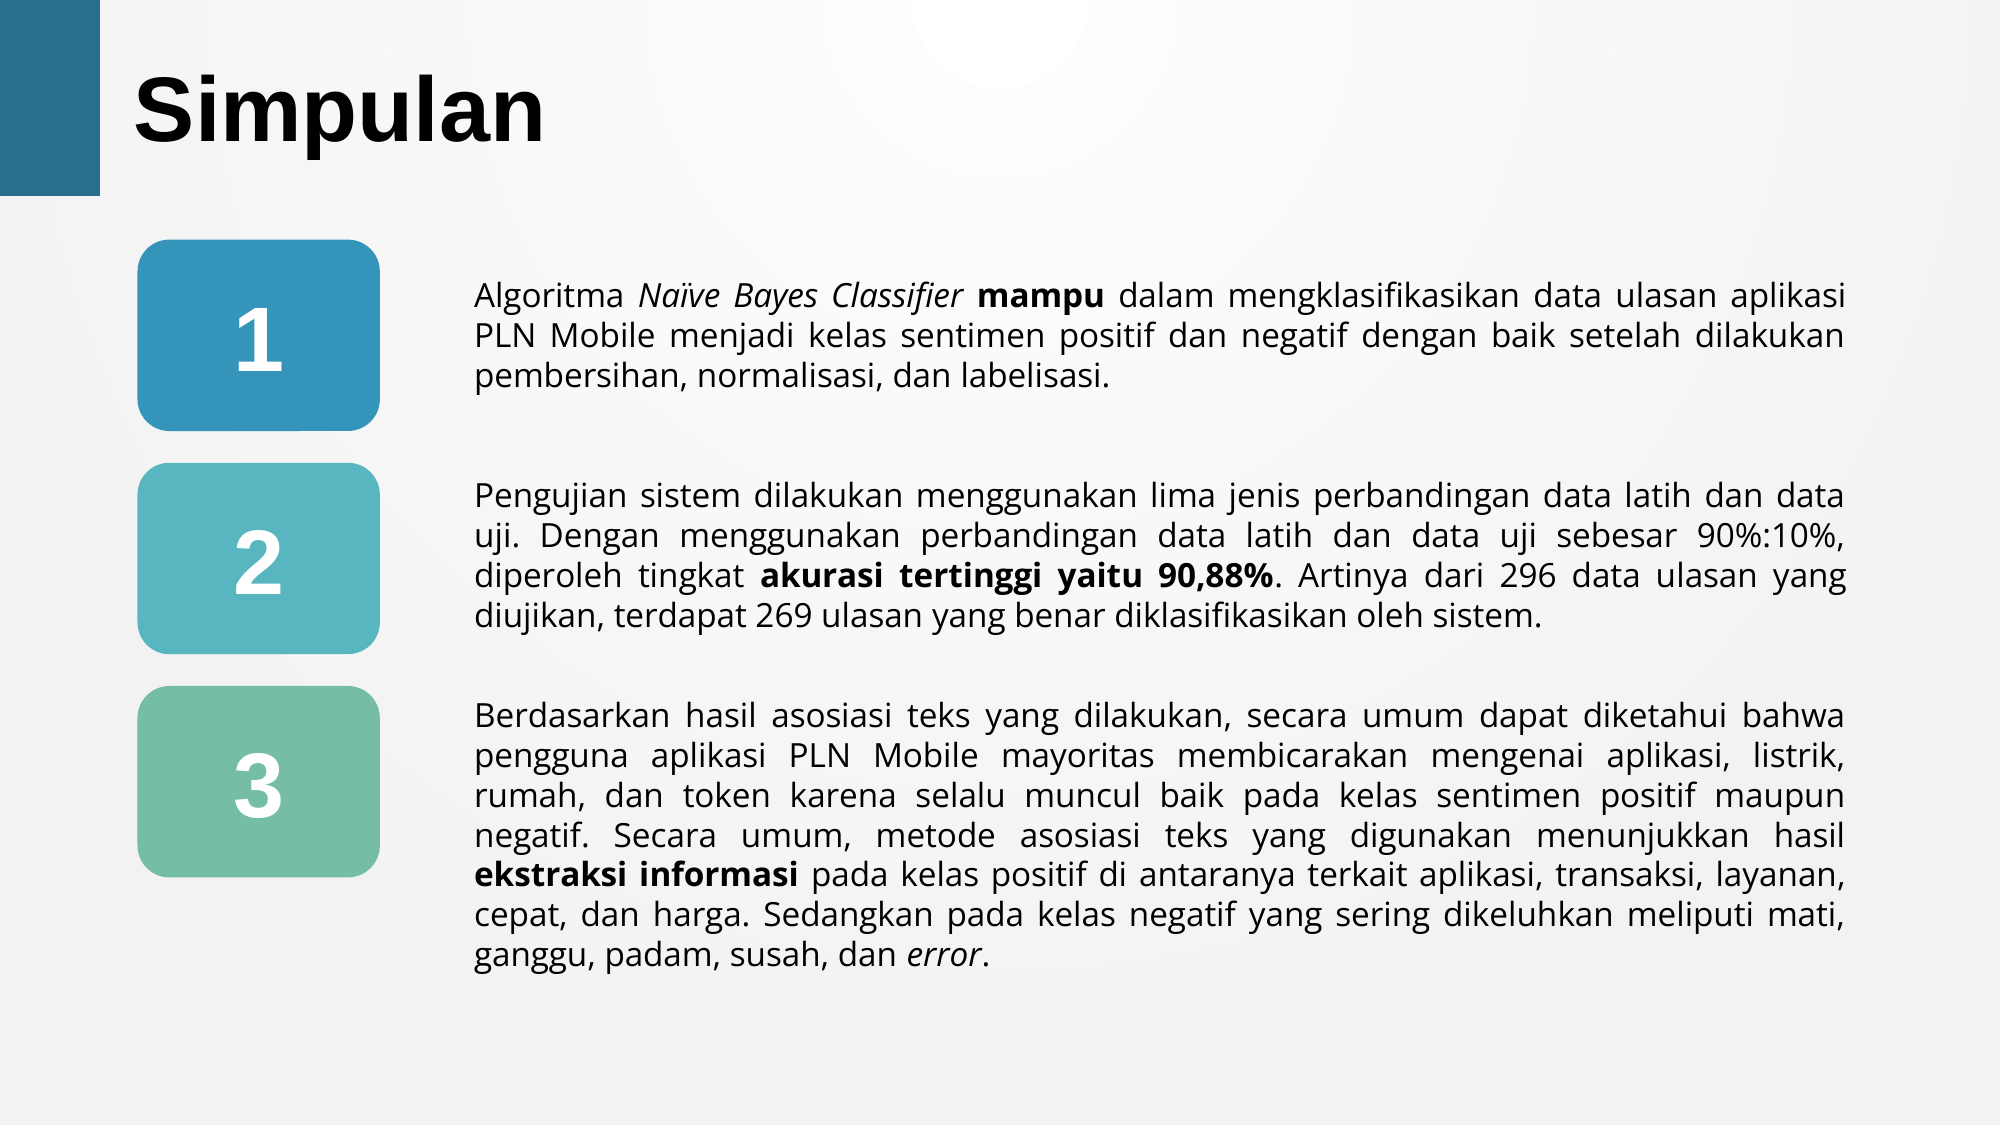

Simpulan

1
Algoritma Naïve Bayes Classifier mampu dalam mengklasifikasikan data ulasan aplikasi PLN Mobile menjadi kelas sentimen positif dan negatif dengan baik setelah dilakukan pembersihan, normalisasi, dan labelisasi.

2
Pengujian sistem dilakukan menggunakan lima jenis perbandingan data latih dan data uji. Dengan menggunakan perbandingan data latih dan data uji sebesar 90%:10%, diperoleh tingkat akurasi tertinggi yaitu 90,88%. Artinya dari 296 data ulasan yang diujikan, terdapat 269 ulasan yang benar diklasifikasikan oleh sistem.

3
Berdasarkan hasil asosiasi teks yang dilakukan, secara umum dapat diketahui bahwa pengguna aplikasi PLN Mobile mayoritas membicarakan mengenai aplikasi, listrik, rumah, dan token karena selalu muncul baik pada kelas sentimen positif maupun negatif. Secara umum, metode asosiasi teks yang digunakan menunjukkan hasil ekstraksi informasi pada kelas positif di antaranya terkait aplikasi, transaksi, layanan, cepat, dan harga. Sedangkan pada kelas negatif yang sering dikeluhkan meliputi mati, ganggu, padam, susah, dan error.

49
49